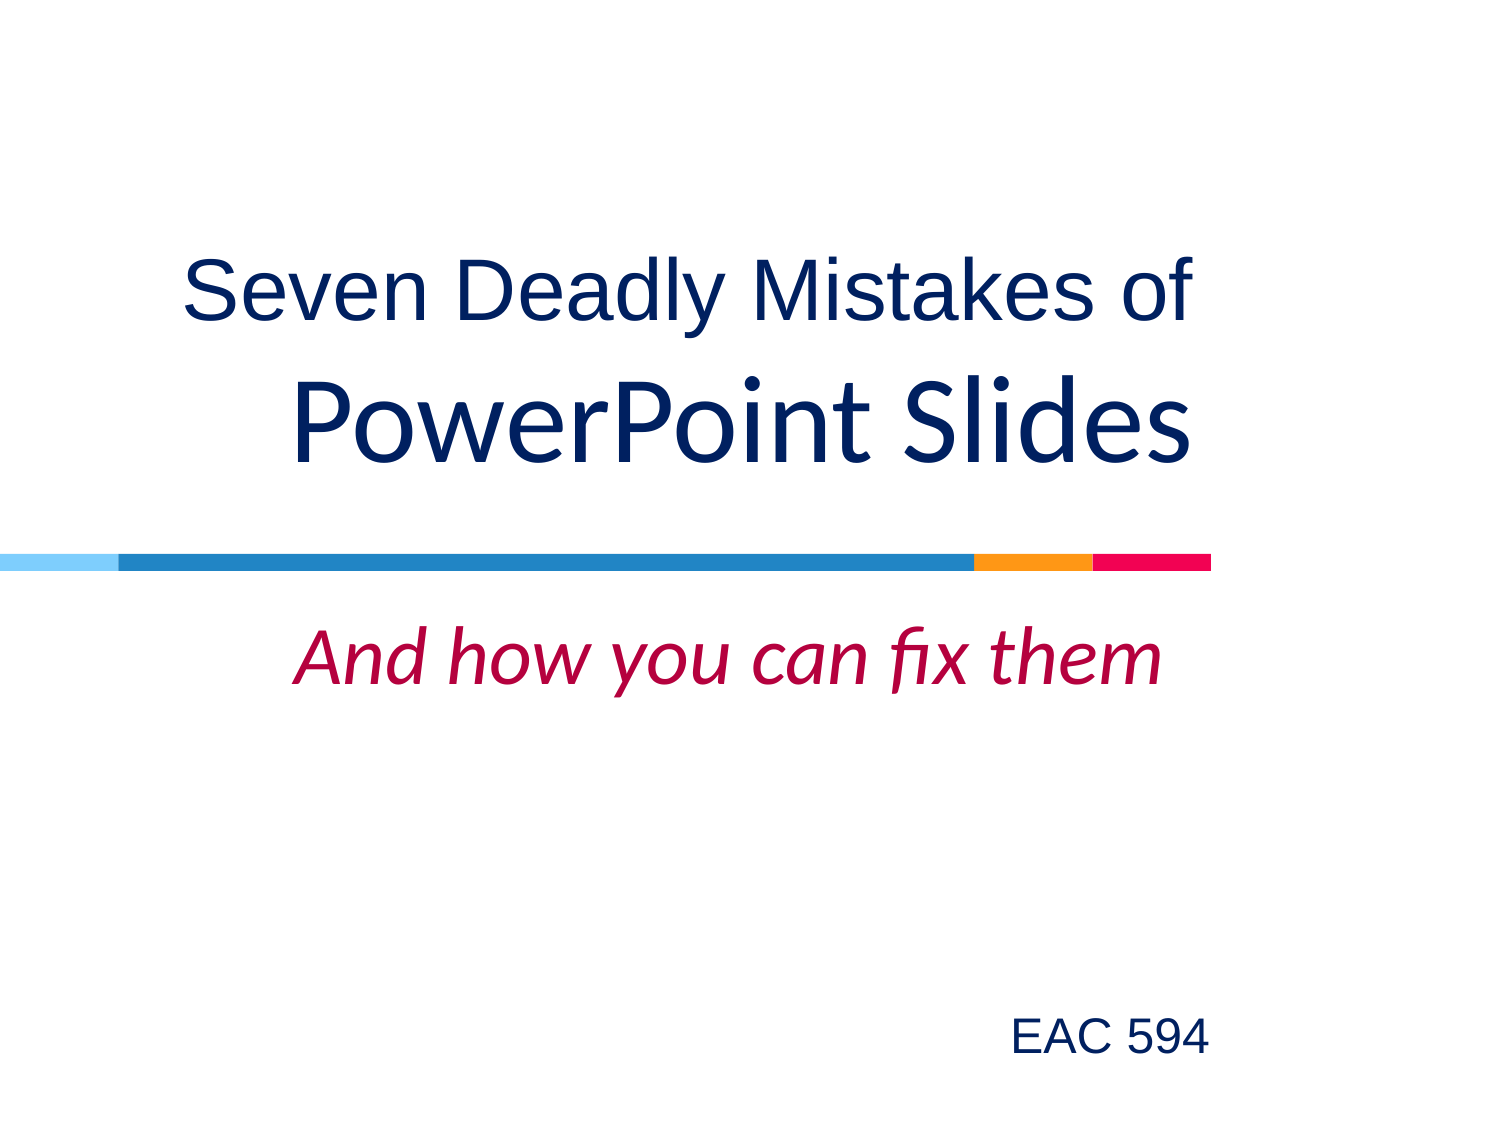

# Seven Deadly Mistakes of PowerPoint Slides
And how you can fix them
EAC 594